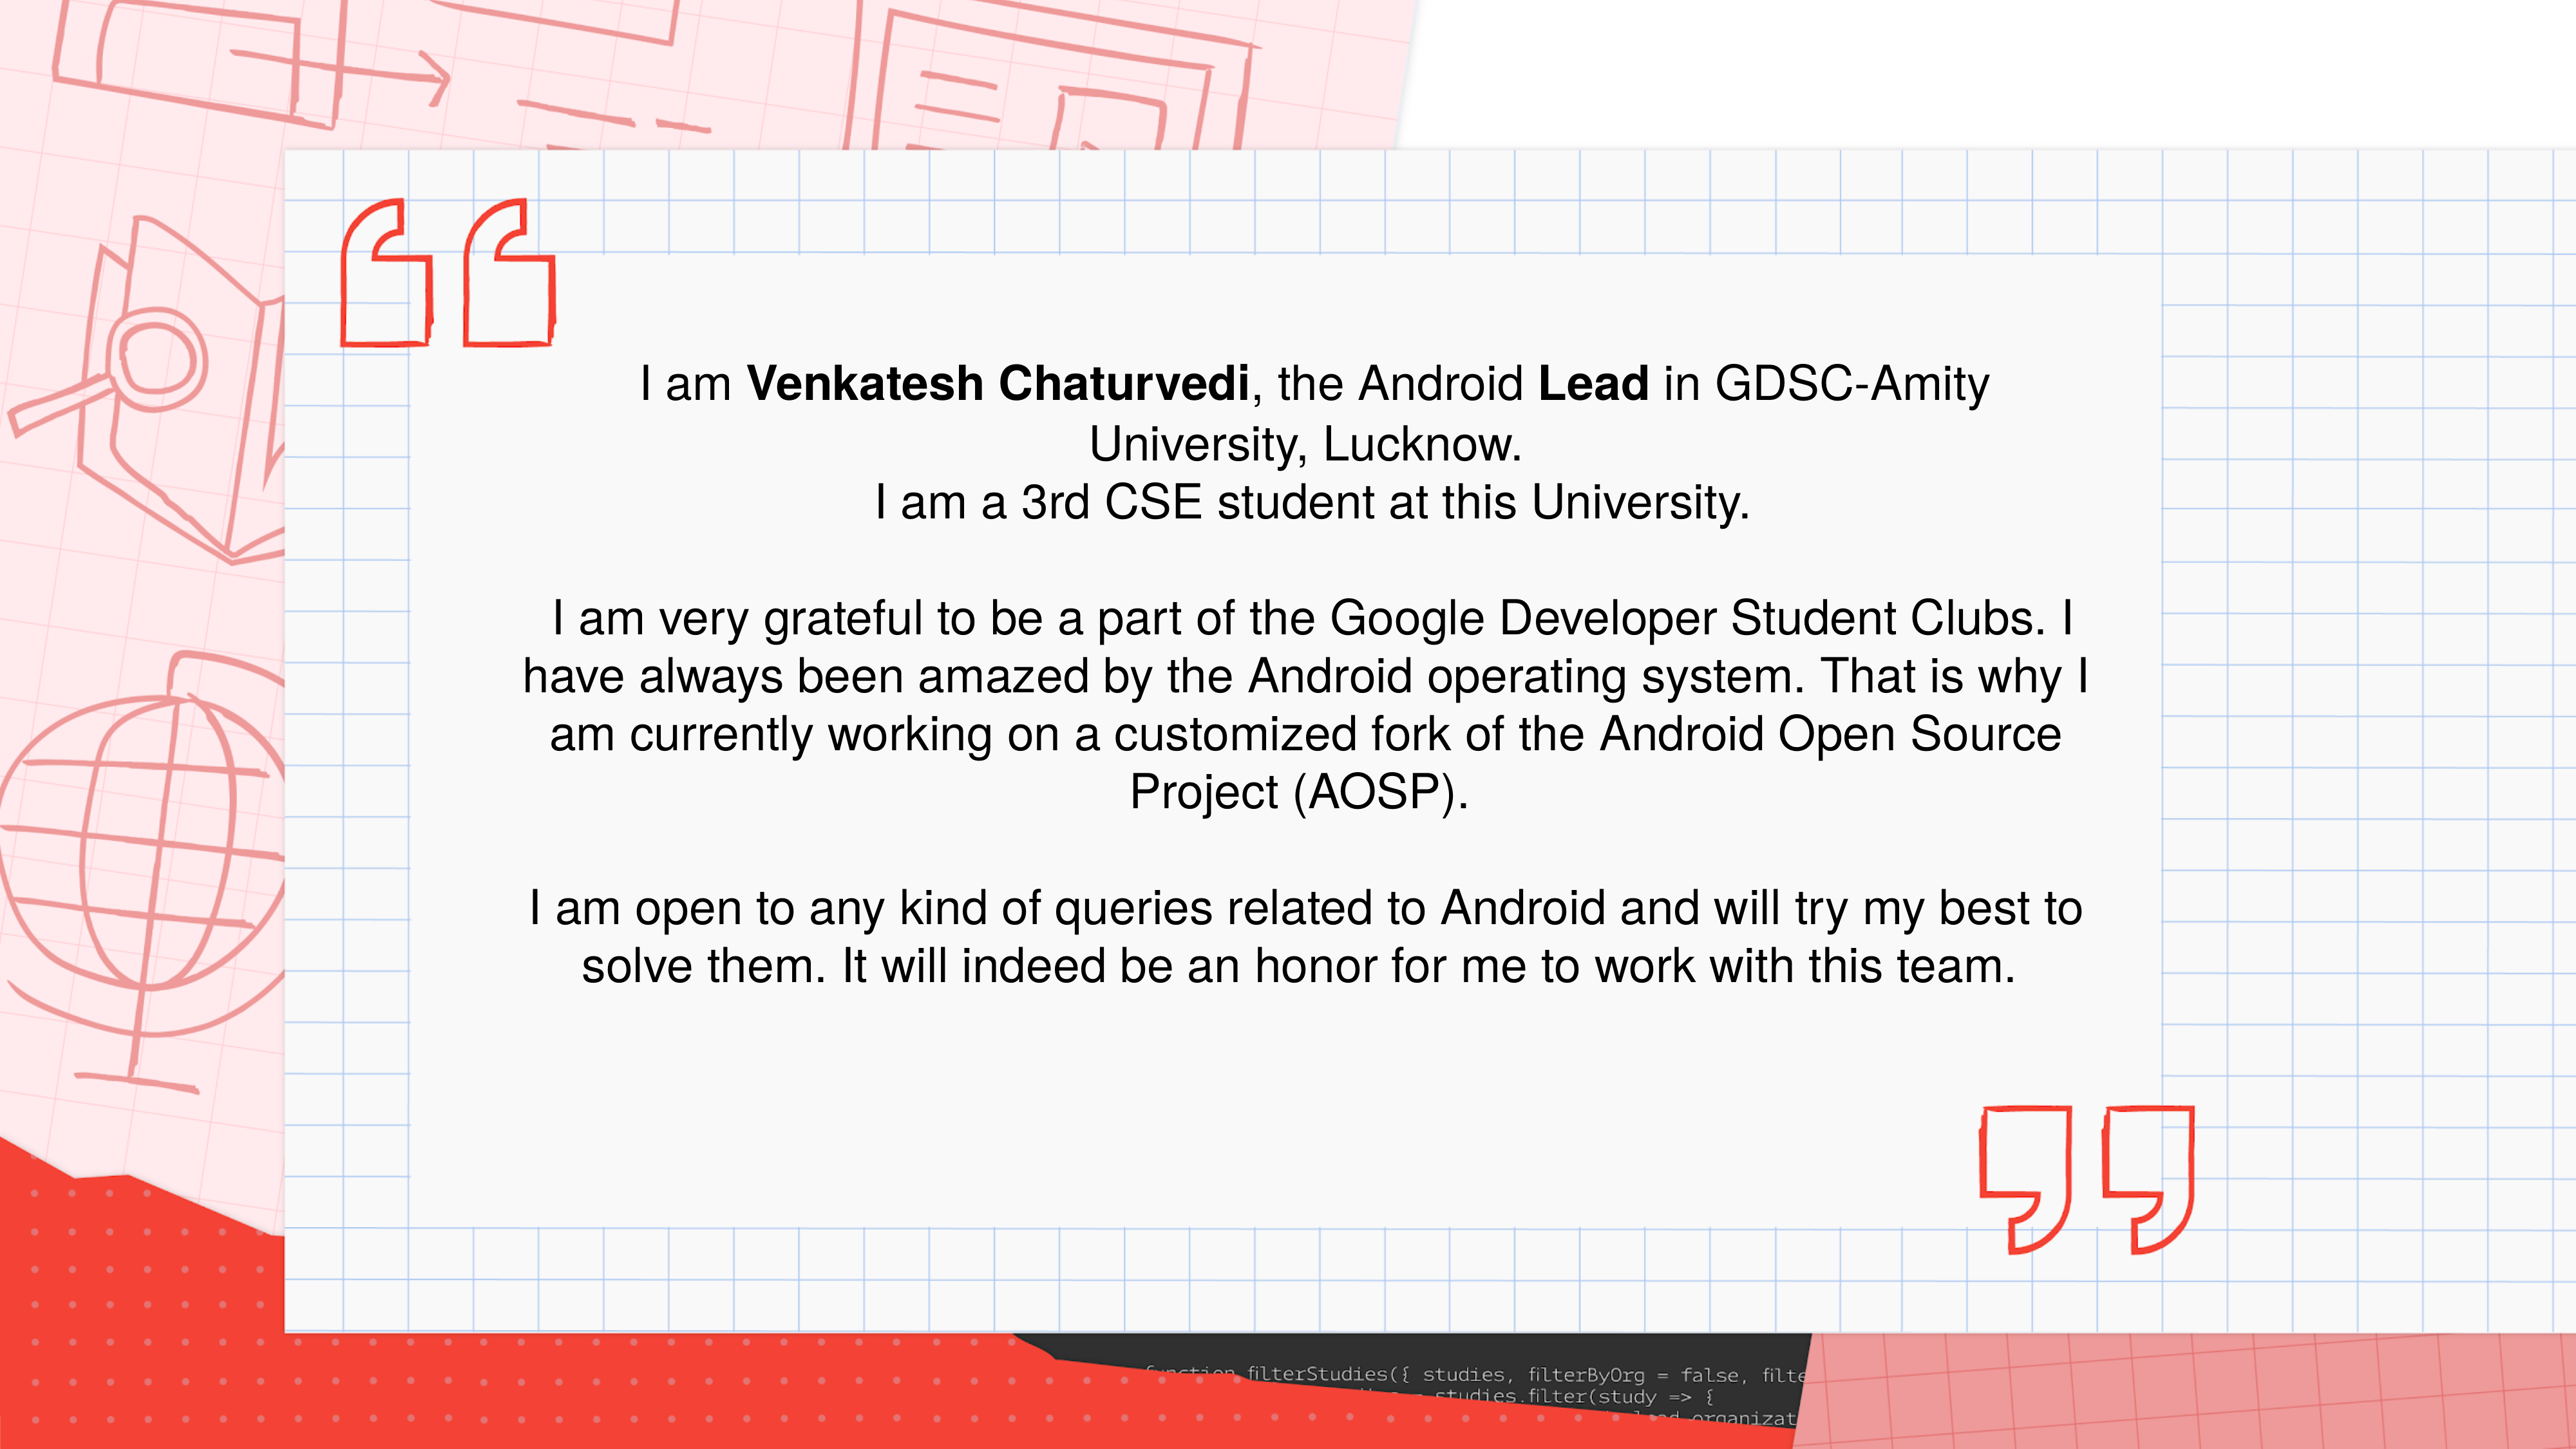

I am Venkatesh Chaturvedi, the Android Lead in GDSC-Amity University, Lucknow.
 I am a 3rd CSE student at this University.

 I am very grateful to be a part of the Google Developer Student Clubs. I have always been amazed by the Android operating system. That is why I am currently working on a customized fork of the Android Open Source Project (AOSP).

I am open to any kind of queries related to Android and will try my best to solve them. It will indeed be an honor for me to work with this team.